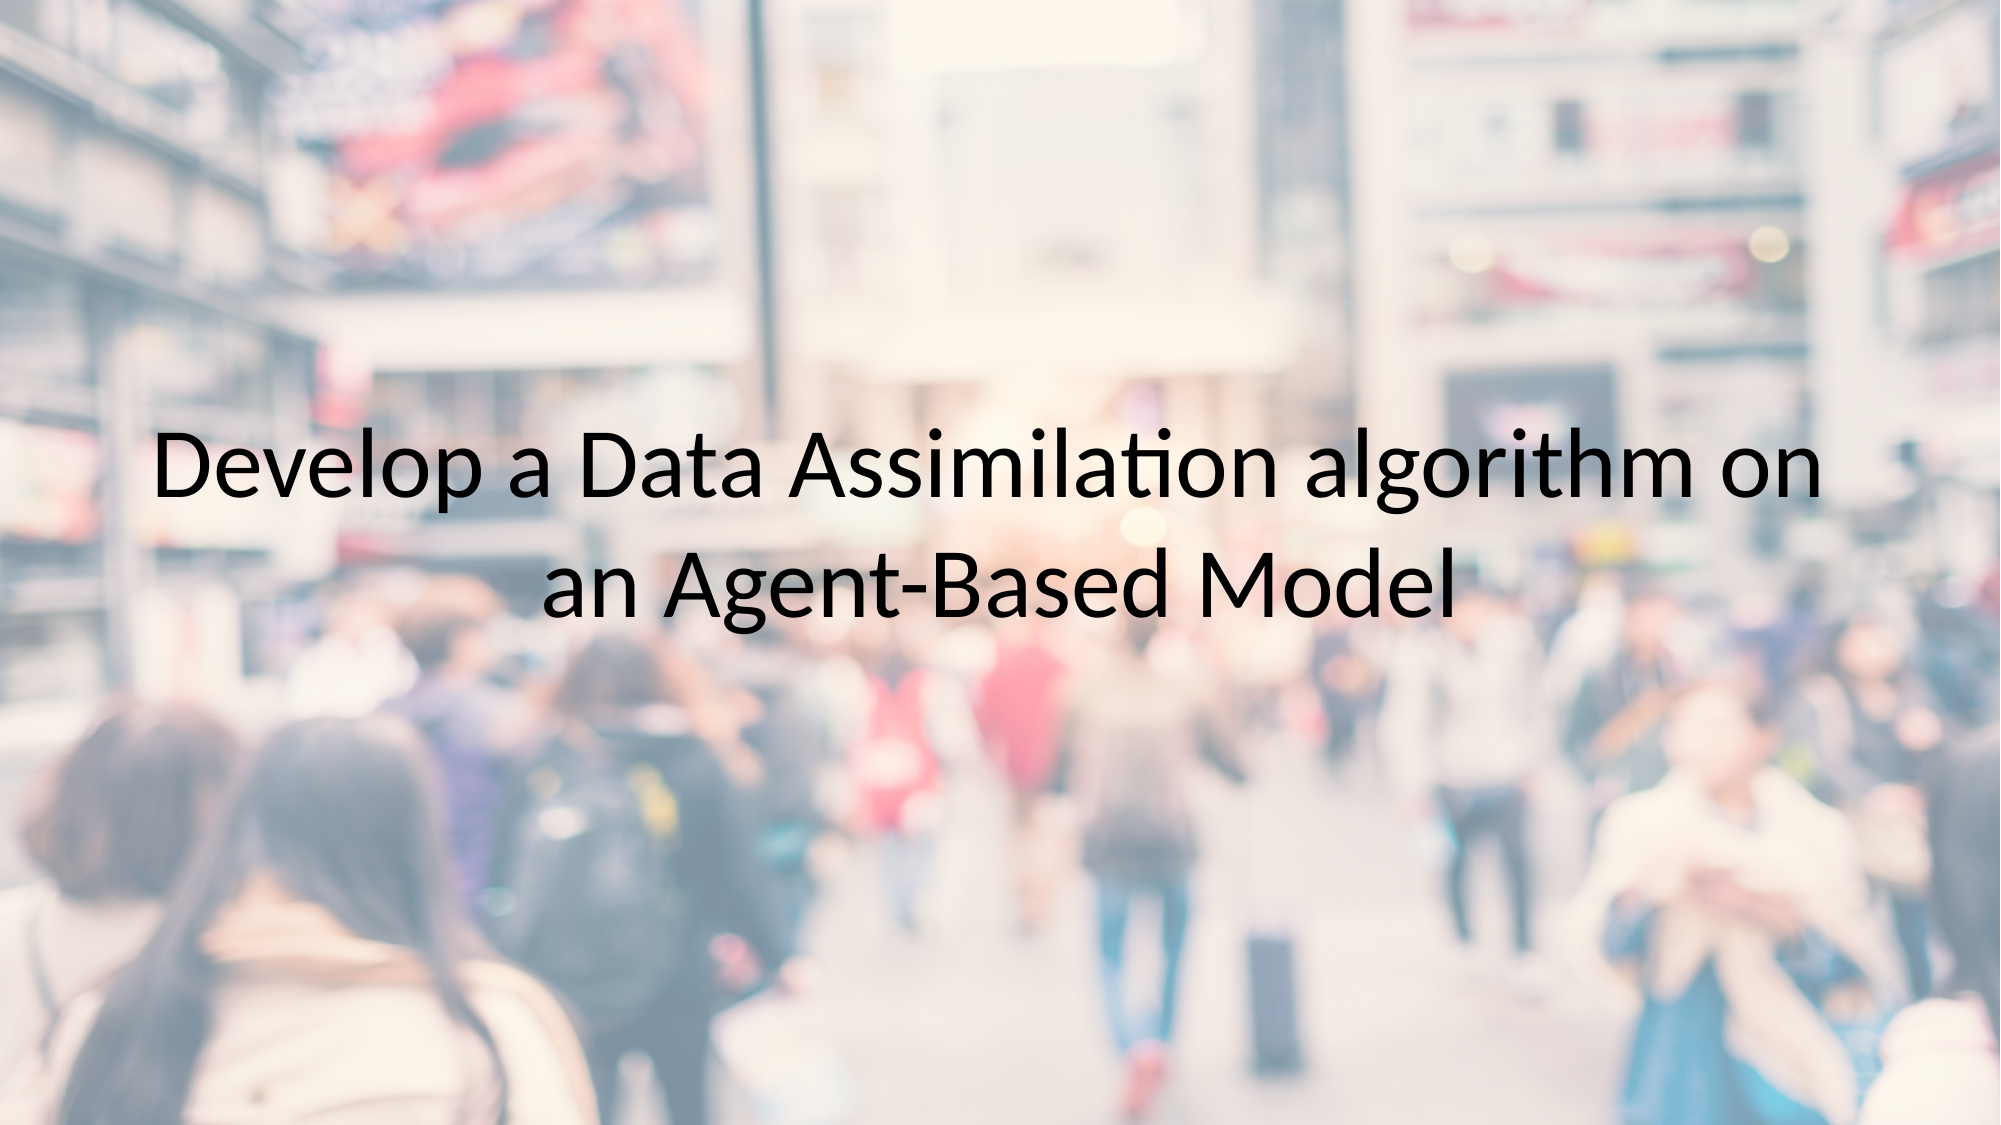

Develop a Data Assimilation algorithm on
an Agent-Based Model